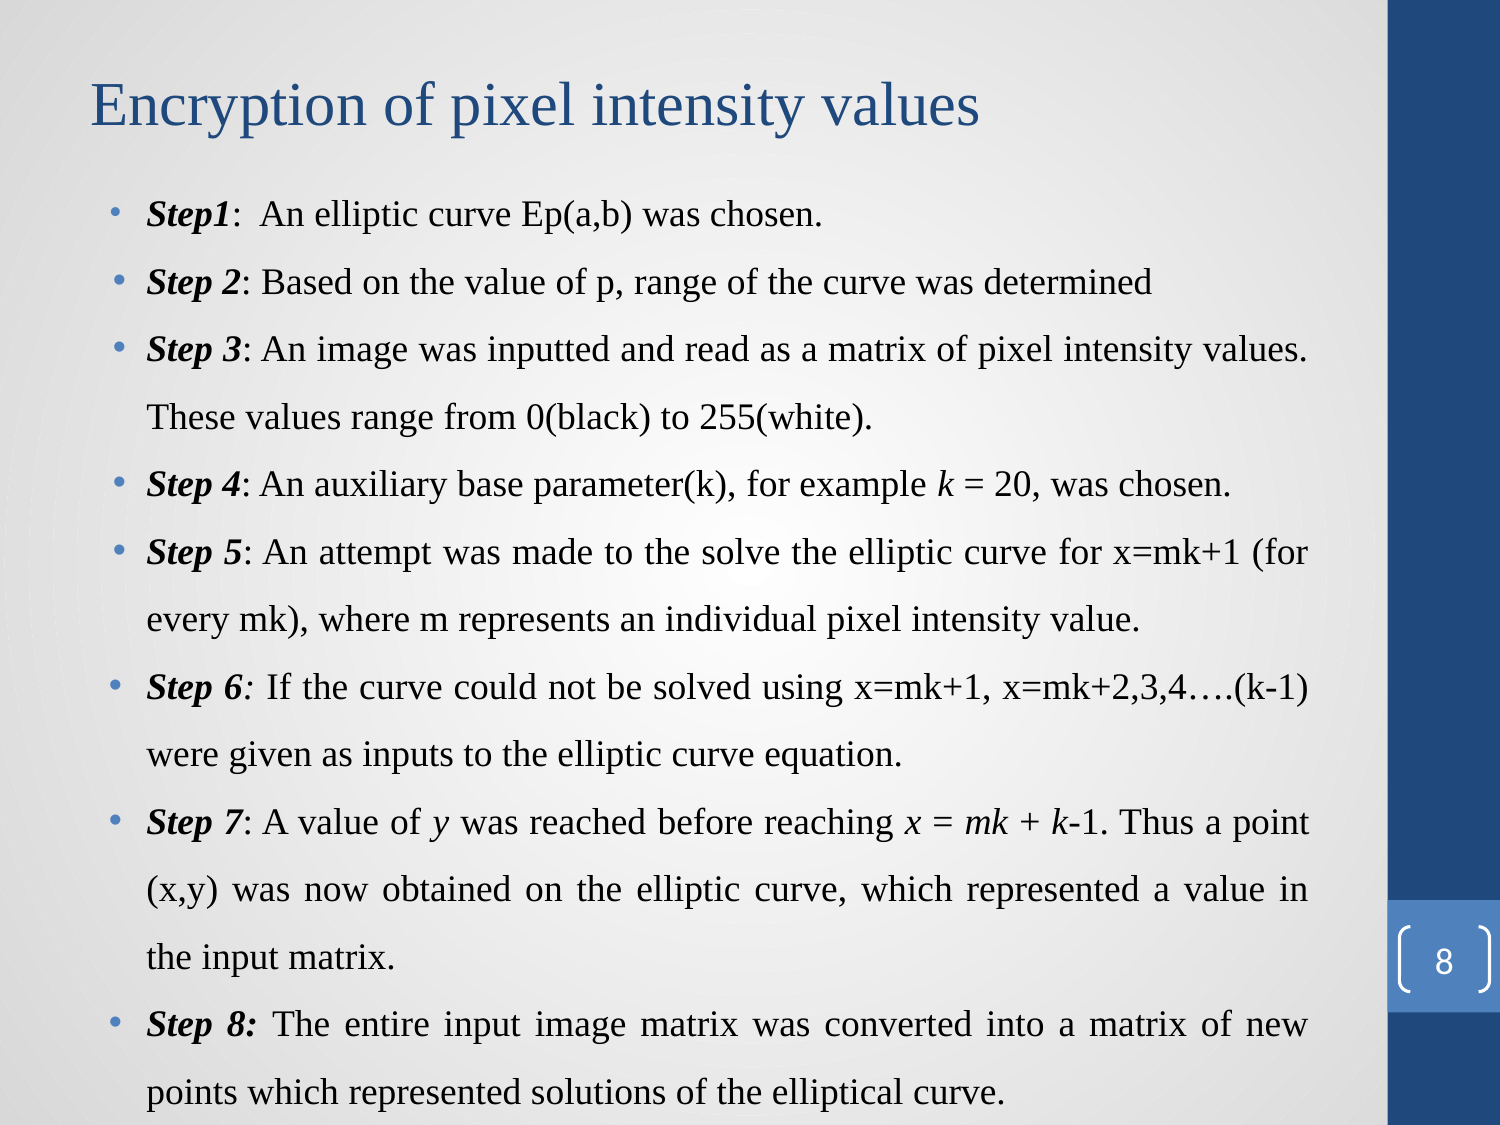

# Encryption of pixel intensity values
Step1:  An elliptic curve Ep(a,b) was chosen.
Step 2: Based on the value of p, range of the curve was determined
Step 3: An image was inputted and read as a matrix of pixel intensity values. These values range from 0(black) to 255(white).
Step 4: An auxiliary base parameter(k), for example k = 20, was chosen.
Step 5: An attempt was made to the solve the elliptic curve for x=mk+1 (for every mk), where m represents an individual pixel intensity value.
Step 6: If the curve could not be solved using x=mk+1, x=mk+2,3,4….(k-1) were given as inputs to the elliptic curve equation.
Step 7: A value of y was reached before reaching x = mk + k-1. Thus a point (x,y) was now obtained on the elliptic curve, which represented a value in the input matrix.
Step 8: The entire input image matrix was converted into a matrix of new points which represented solutions of the elliptical curve.
8